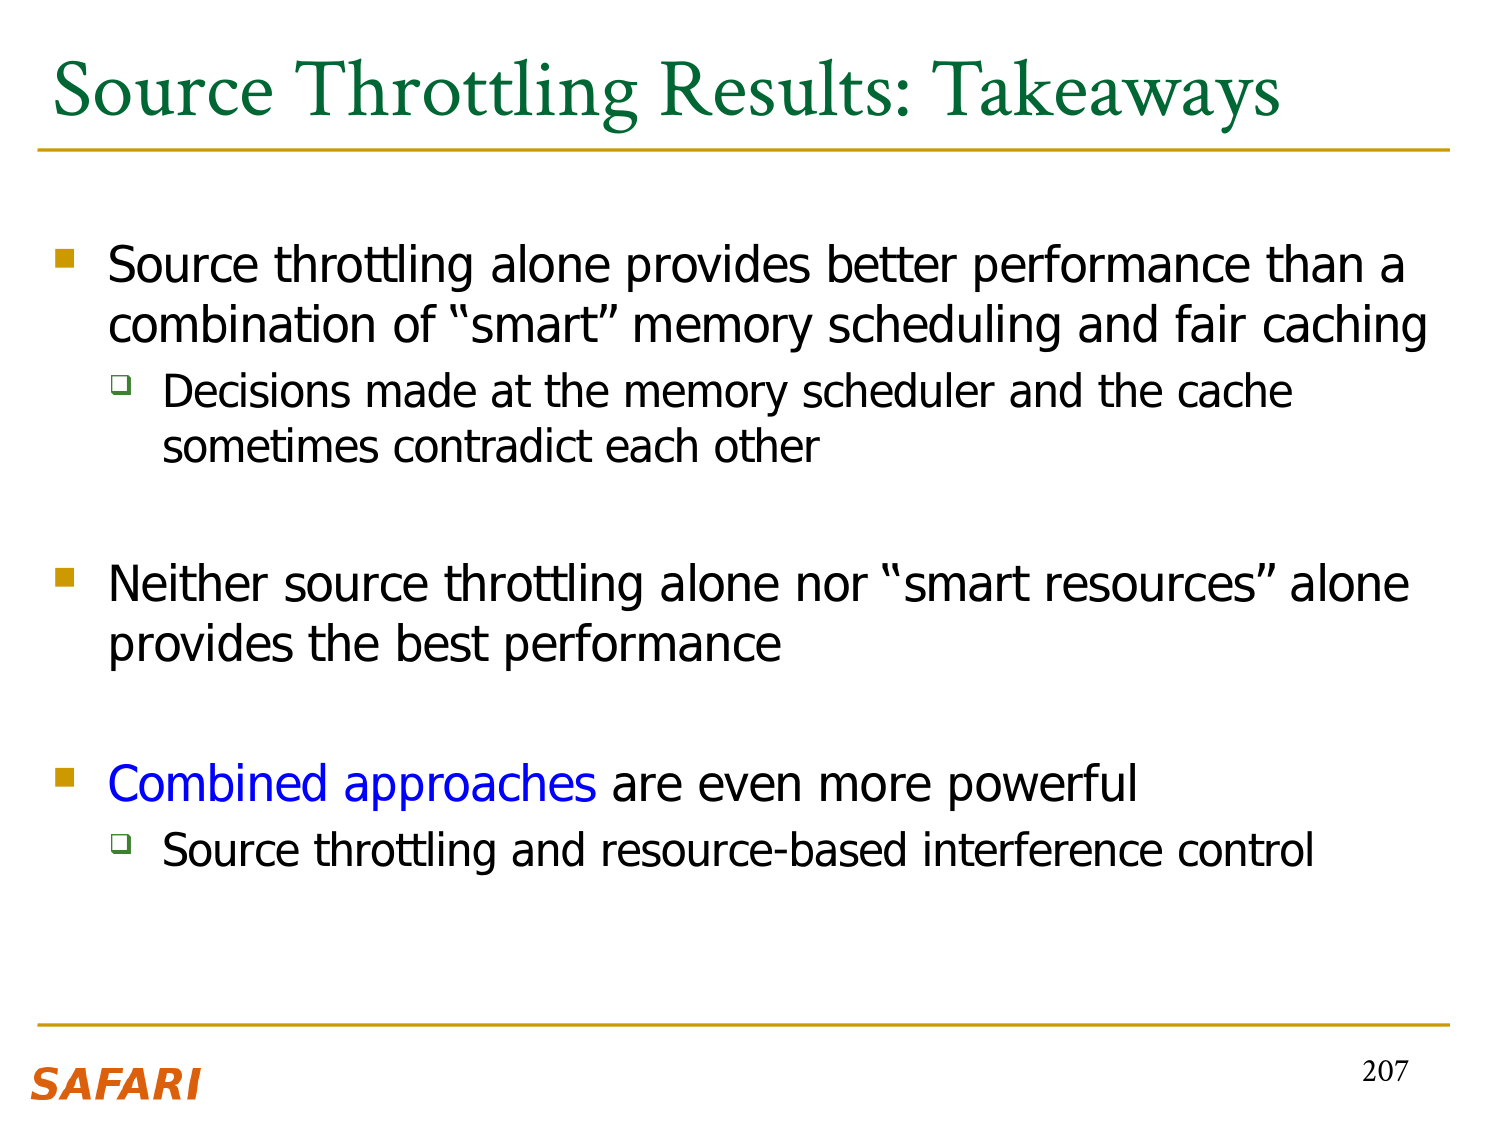

# Source Throttling Results: Takeaways
Source throttling alone provides better performance than a combination of “smart” memory scheduling and fair caching
Decisions made at the memory scheduler and the cache sometimes contradict each other

Neither source throttling alone nor “smart resources” alone provides the best performance

Combined approaches are even more powerful
Source throttling and resource-based interference control

207